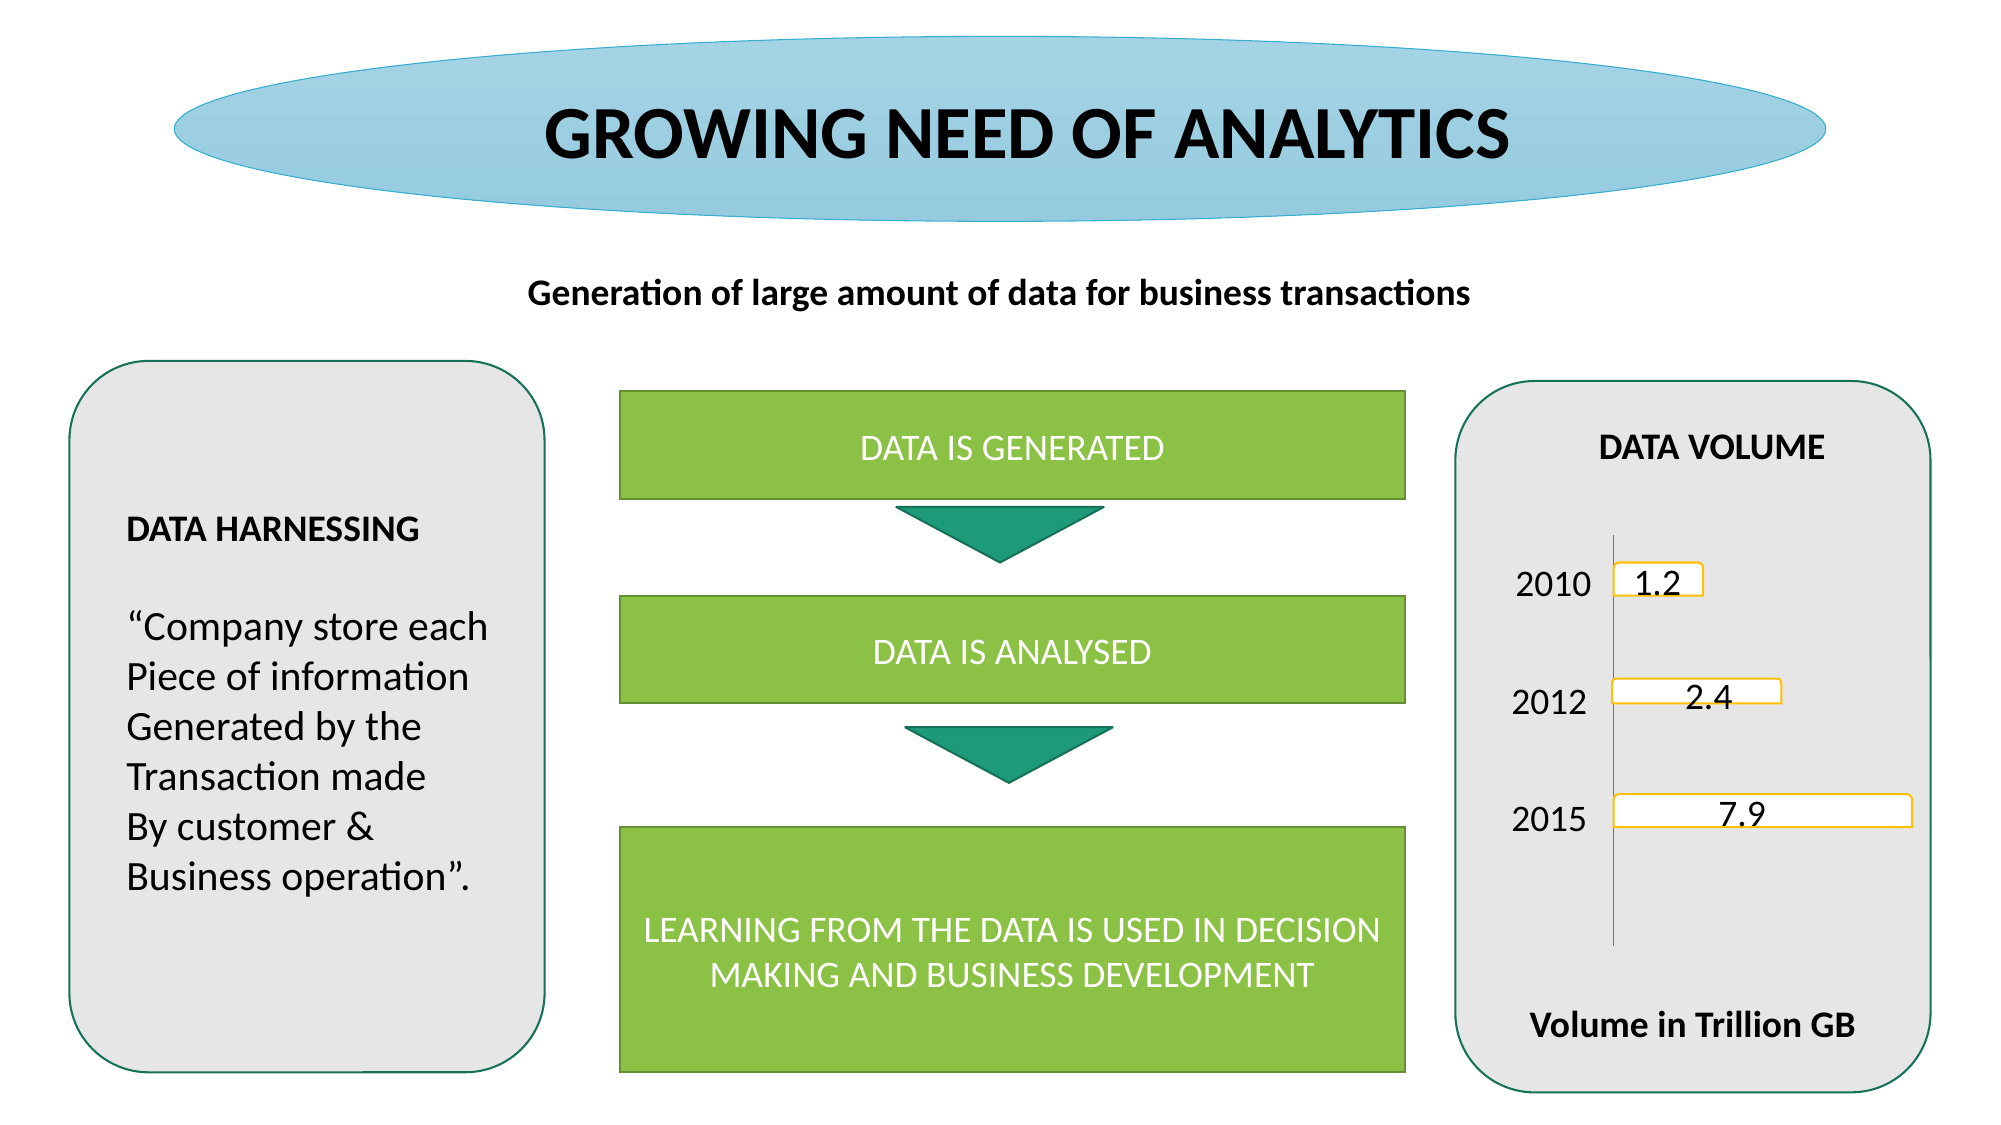

GROWING NEED OF ANALYTICS
Generation of large amount of data for business transactions

DATA IS GENERATED
DATA VOLUME
DATA HARNESSING

“Company store each
Piece of information
Generated by the
Transaction made
By customer &
Business operation”.

1.2
2010

DATA IS ANALYSED
2.4
2012

7.9
2015

LEARNING FROM THE DATA IS USED IN DECISION
MAKING AND BUSINESS DEVELOPMENT
Volume in Trillion GB